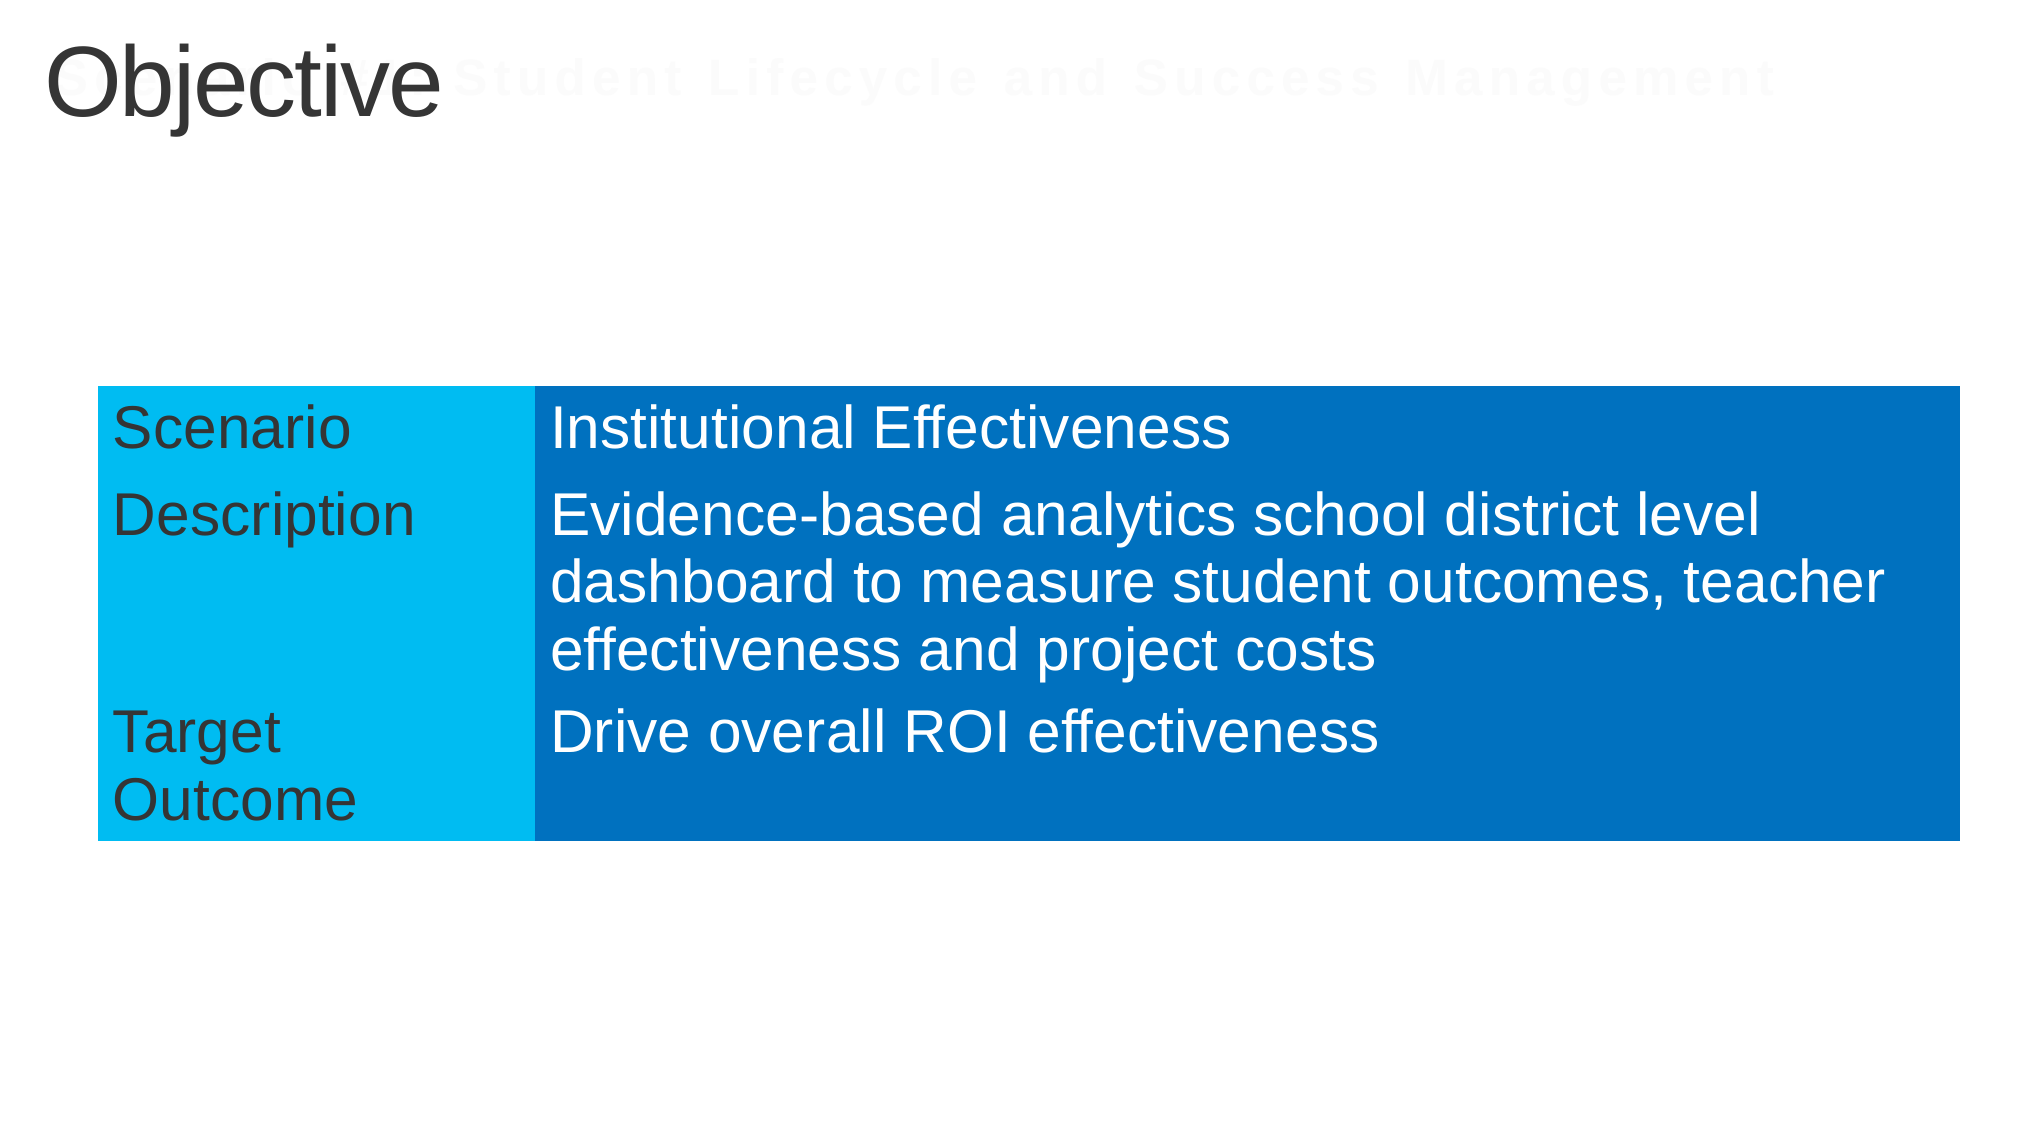

Scenario #1: Student Lifecycle and Success Management
Objective
| Scenario | Institutional Effectiveness |
| --- | --- |
| Description | Evidence-based analytics school district level dashboard to measure student outcomes, teacher effectiveness and project costs |
| Target Outcome | Drive overall ROI effectiveness |